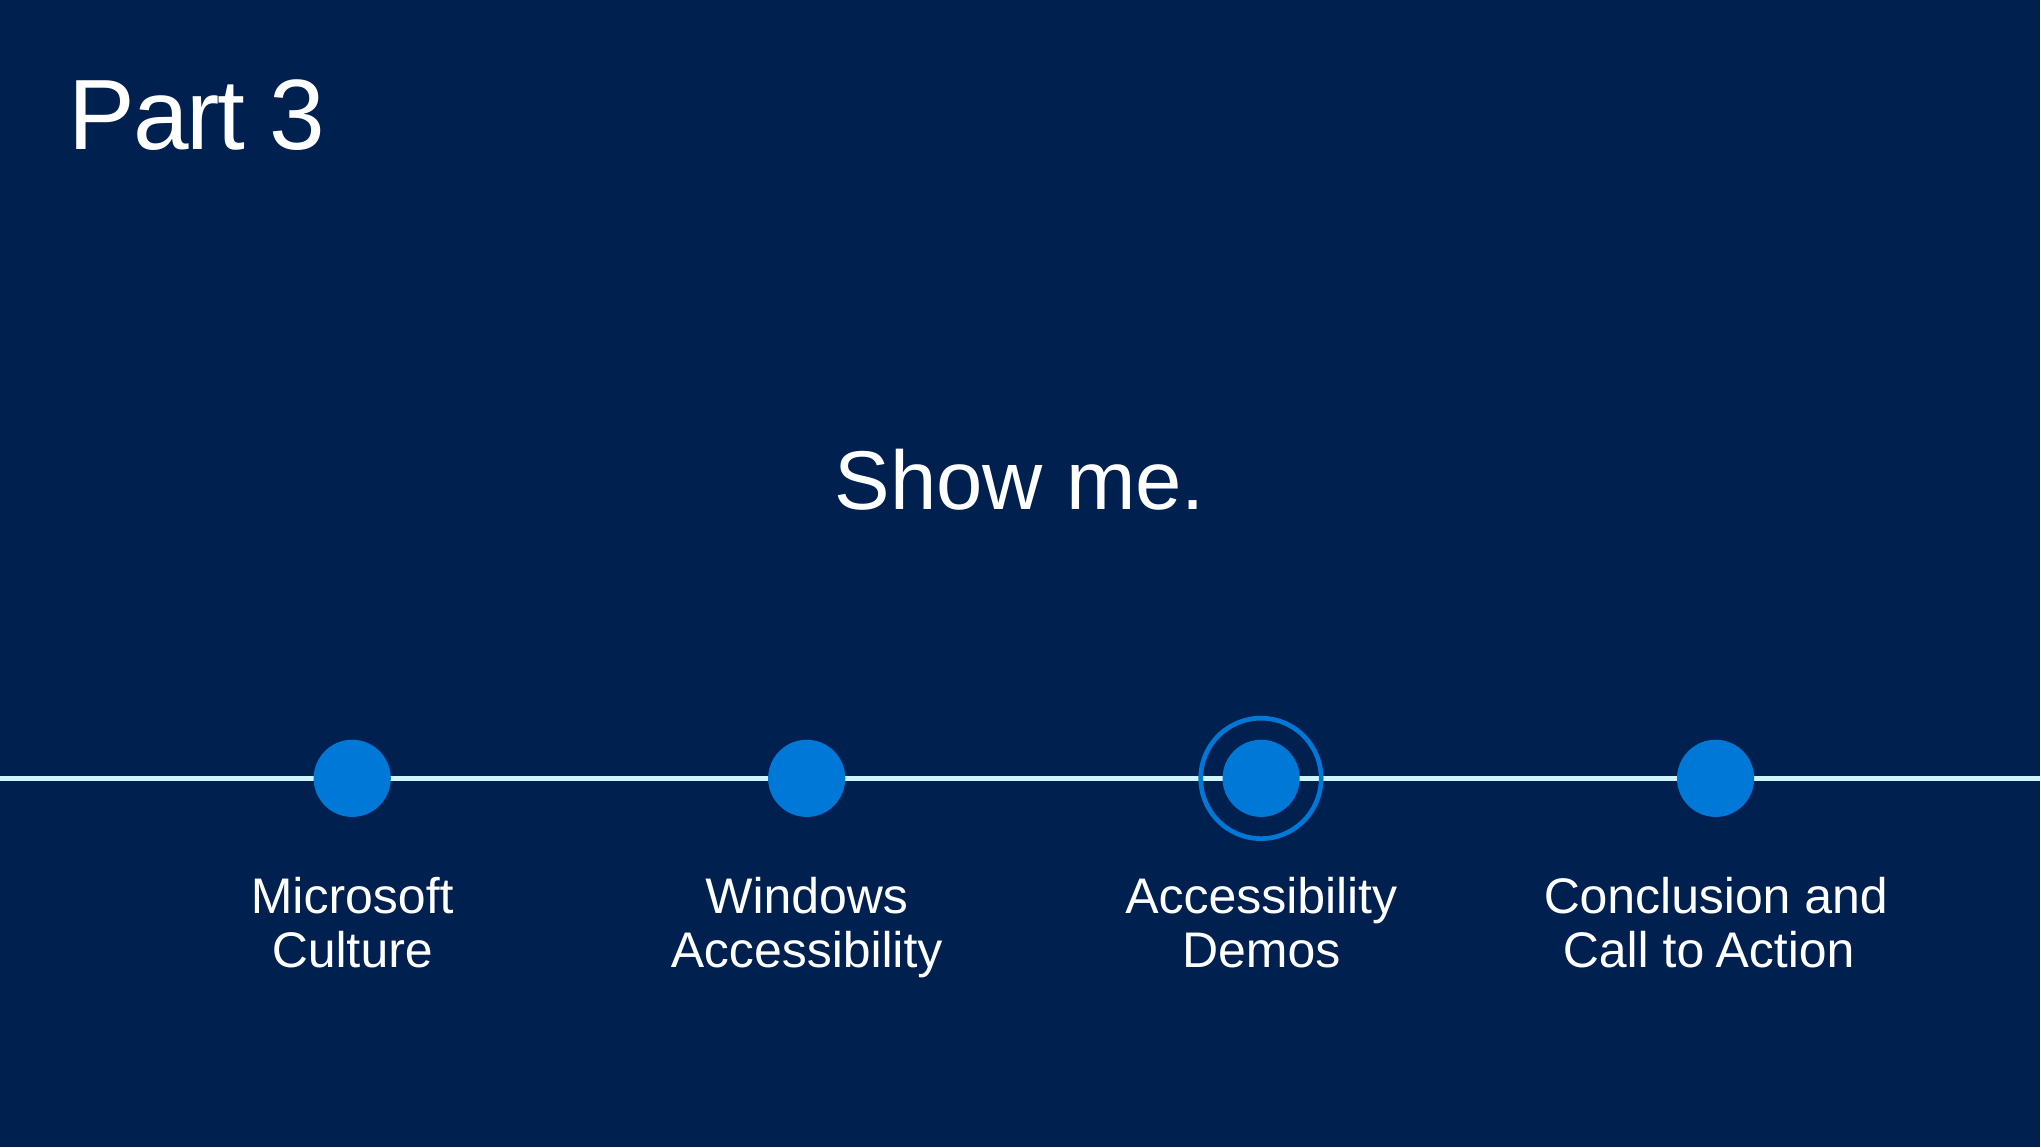

# Part 3

Show me.

Windows Accessibility

Accessibility Demos

Conclusion and Call to Action
Microsoft Culture